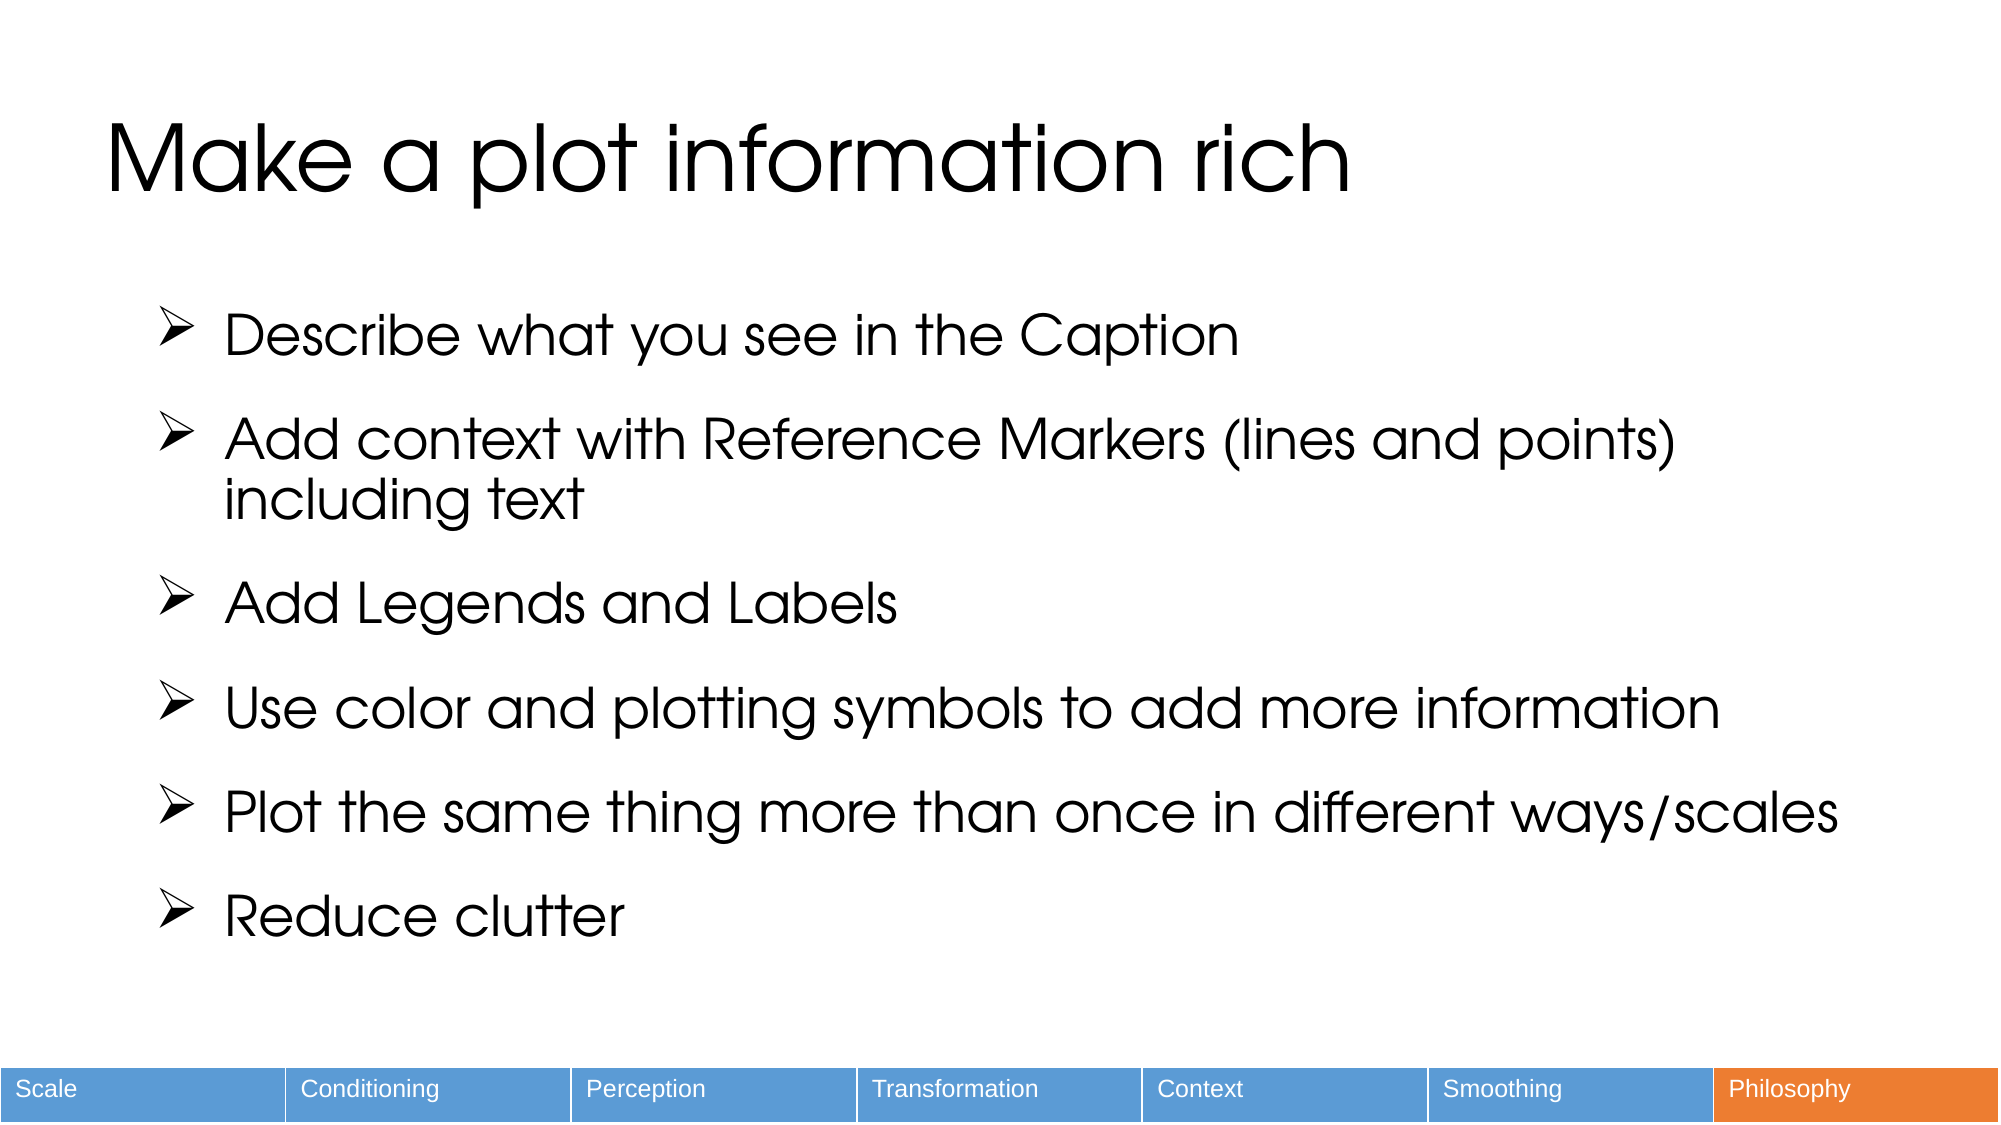

# Make a plot information rich
Describe what you see in the Caption
Add context with Reference Markers (lines and points) including text
Add Legends and Labels
Use color and plotting symbols to add more information
Plot the same thing more than once in different ways/scales
Reduce clutter
| Scale | Conditioning | Perception | Transformation | Context | Smoothing | Philosophy |
| --- | --- | --- | --- | --- | --- | --- |